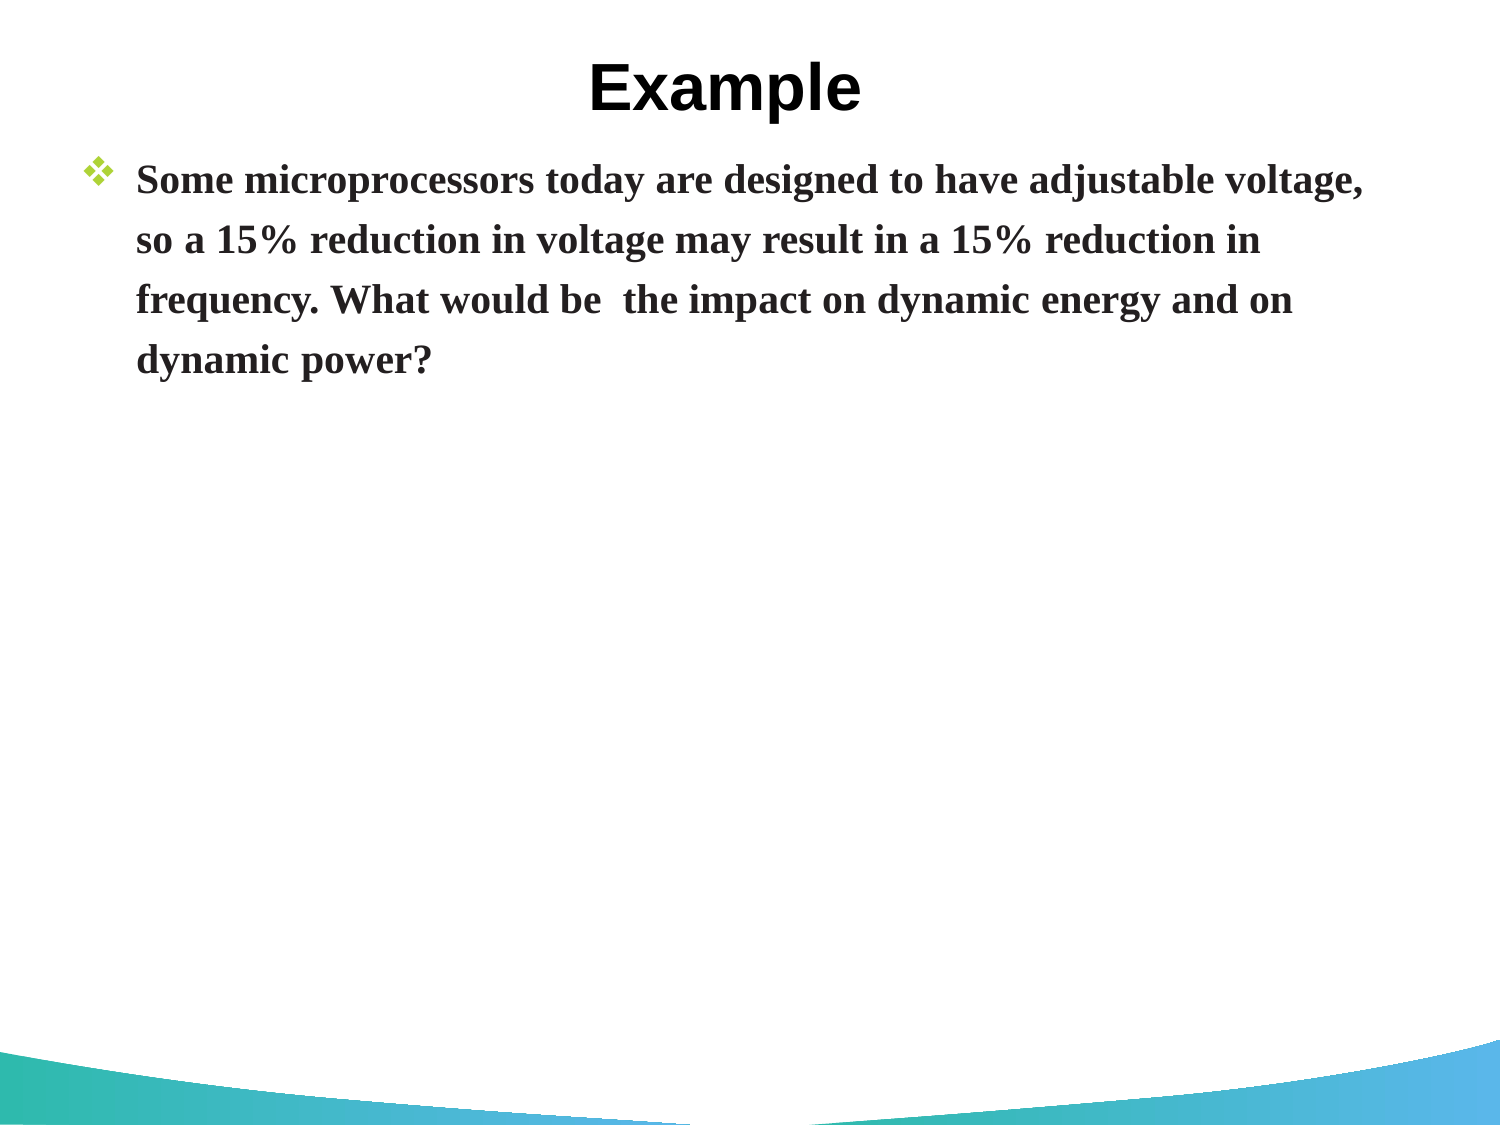

# Example
Some microprocessors today are designed to have adjustable voltage, so a 15% reduction in voltage may result in a 15% reduction in frequency. What would be  the impact on dynamic energy and on dynamic power?